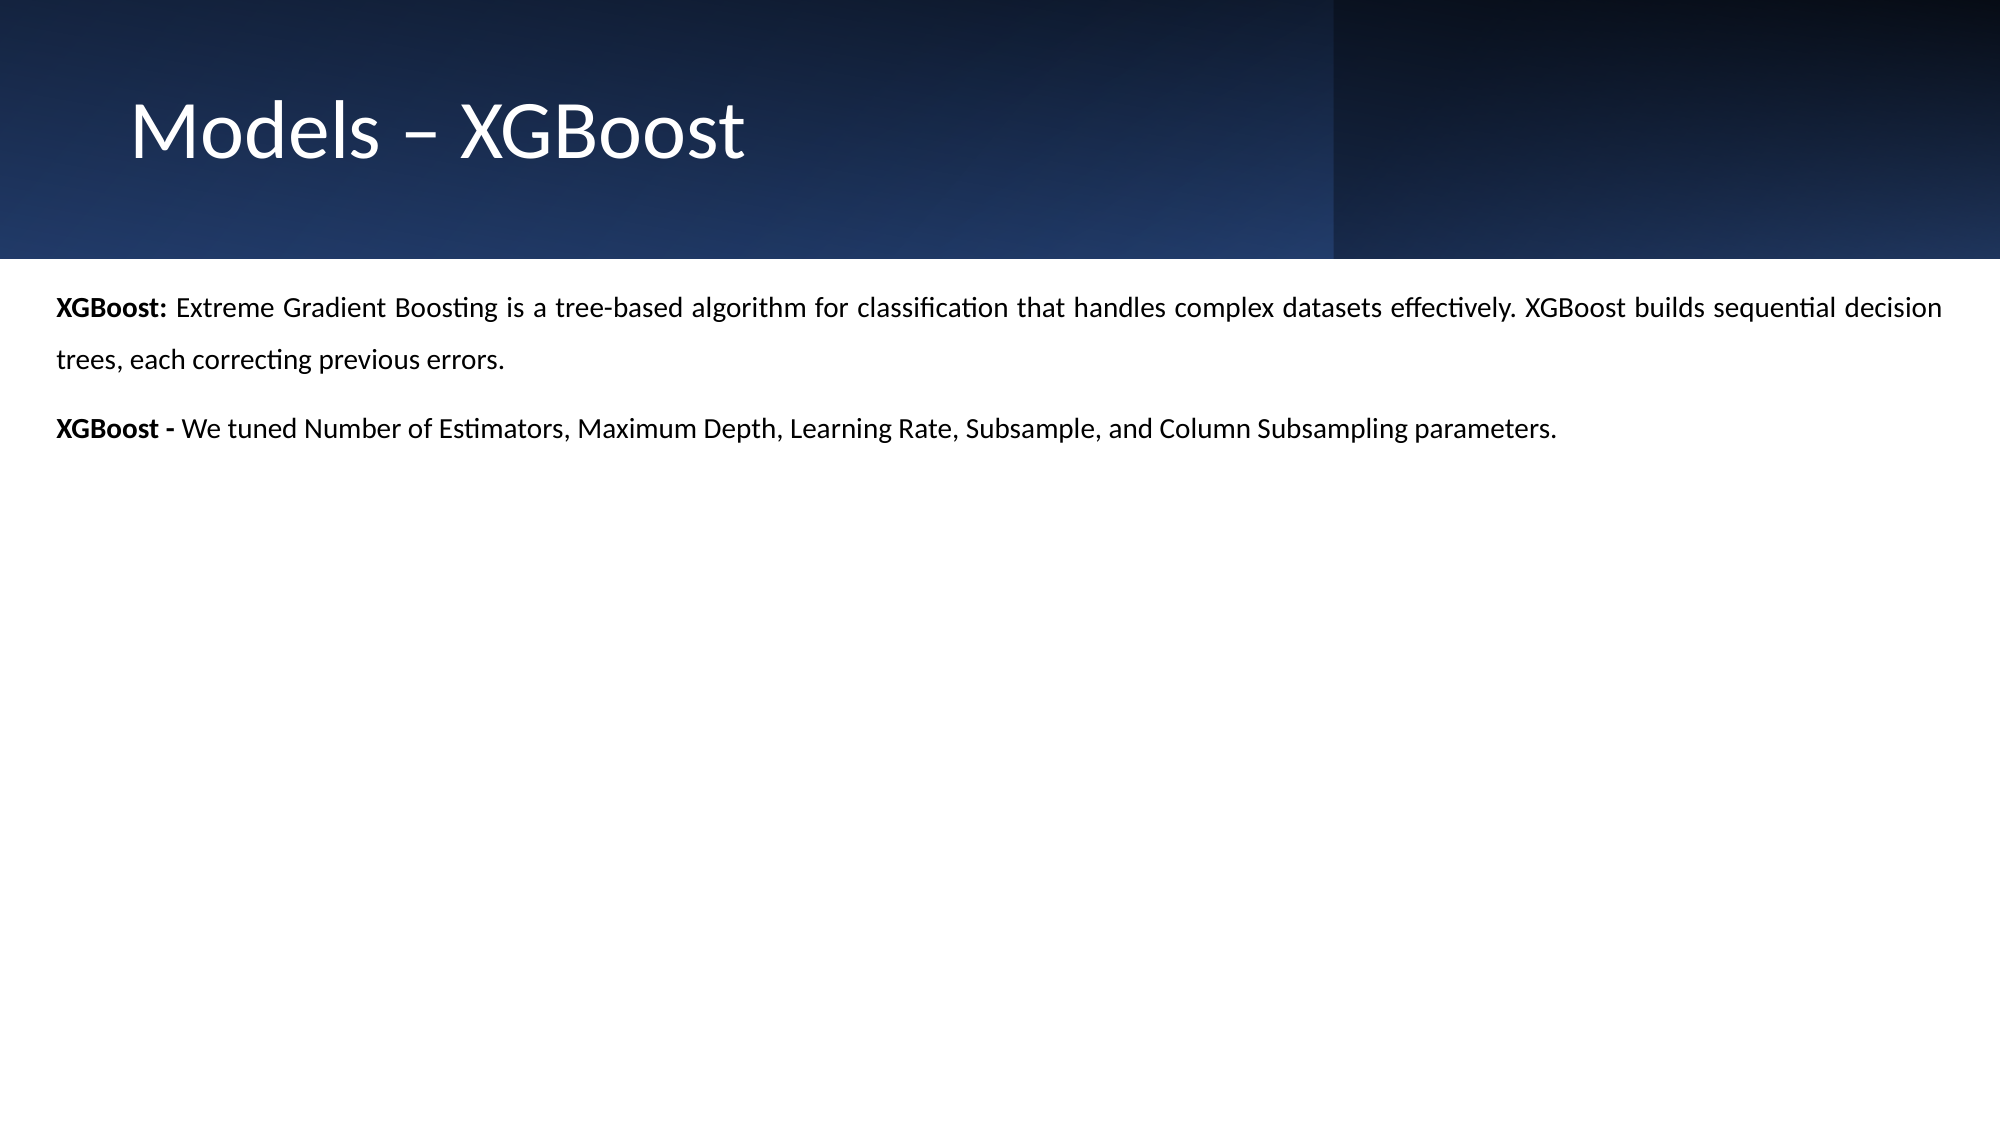

# Models – XGBoost
XGBoost: Extreme Gradient Boosting is a tree-based algorithm for classification that handles complex datasets effectively. XGBoost builds sequential decision trees, each correcting previous errors.
XGBoost - We tuned Number of Estimators, Maximum Depth, Learning Rate, Subsample, and Column Subsampling parameters.